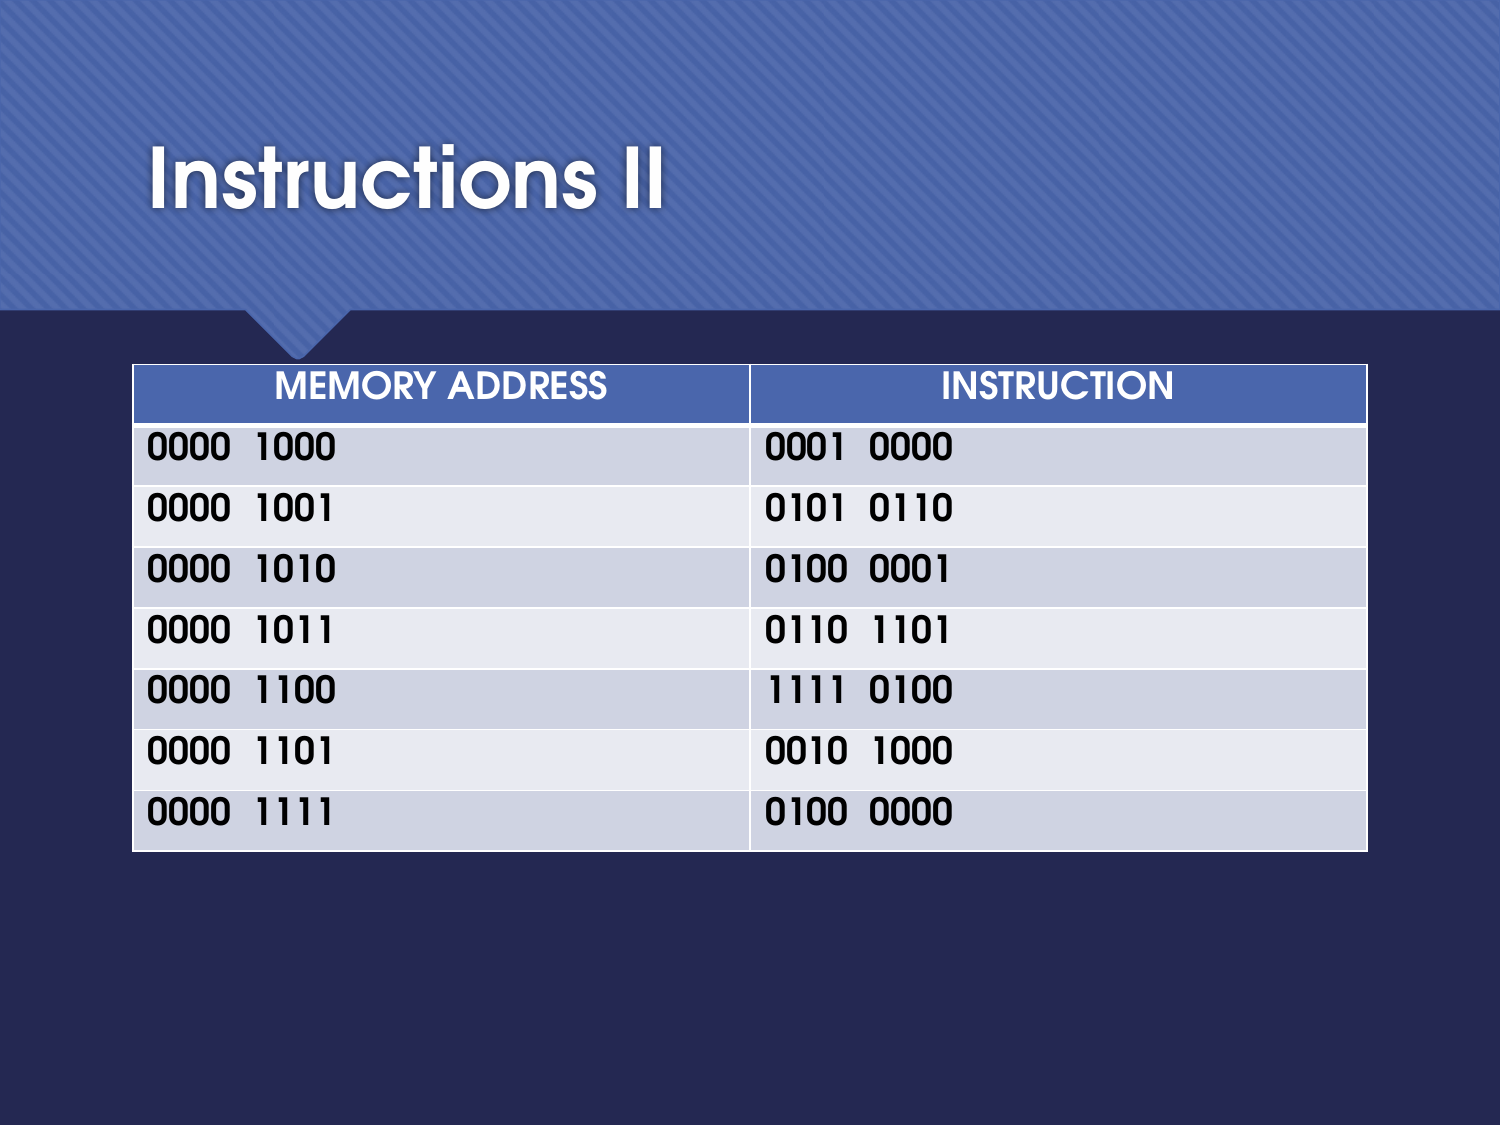

# Instructions II
| MEMORY ADDRESS | INSTRUCTION |
| --- | --- |
| 0000 1000 | 0001 0000 |
| 0000 1001 | 0101 0110 |
| 0000 1010 | 0100 0001 |
| 0000 1011 | 0110 1101 |
| 0000 1100 | 1111 0100 |
| 0000 1101 | 0010 1000 |
| 0000 1111 | 0100 0000 |